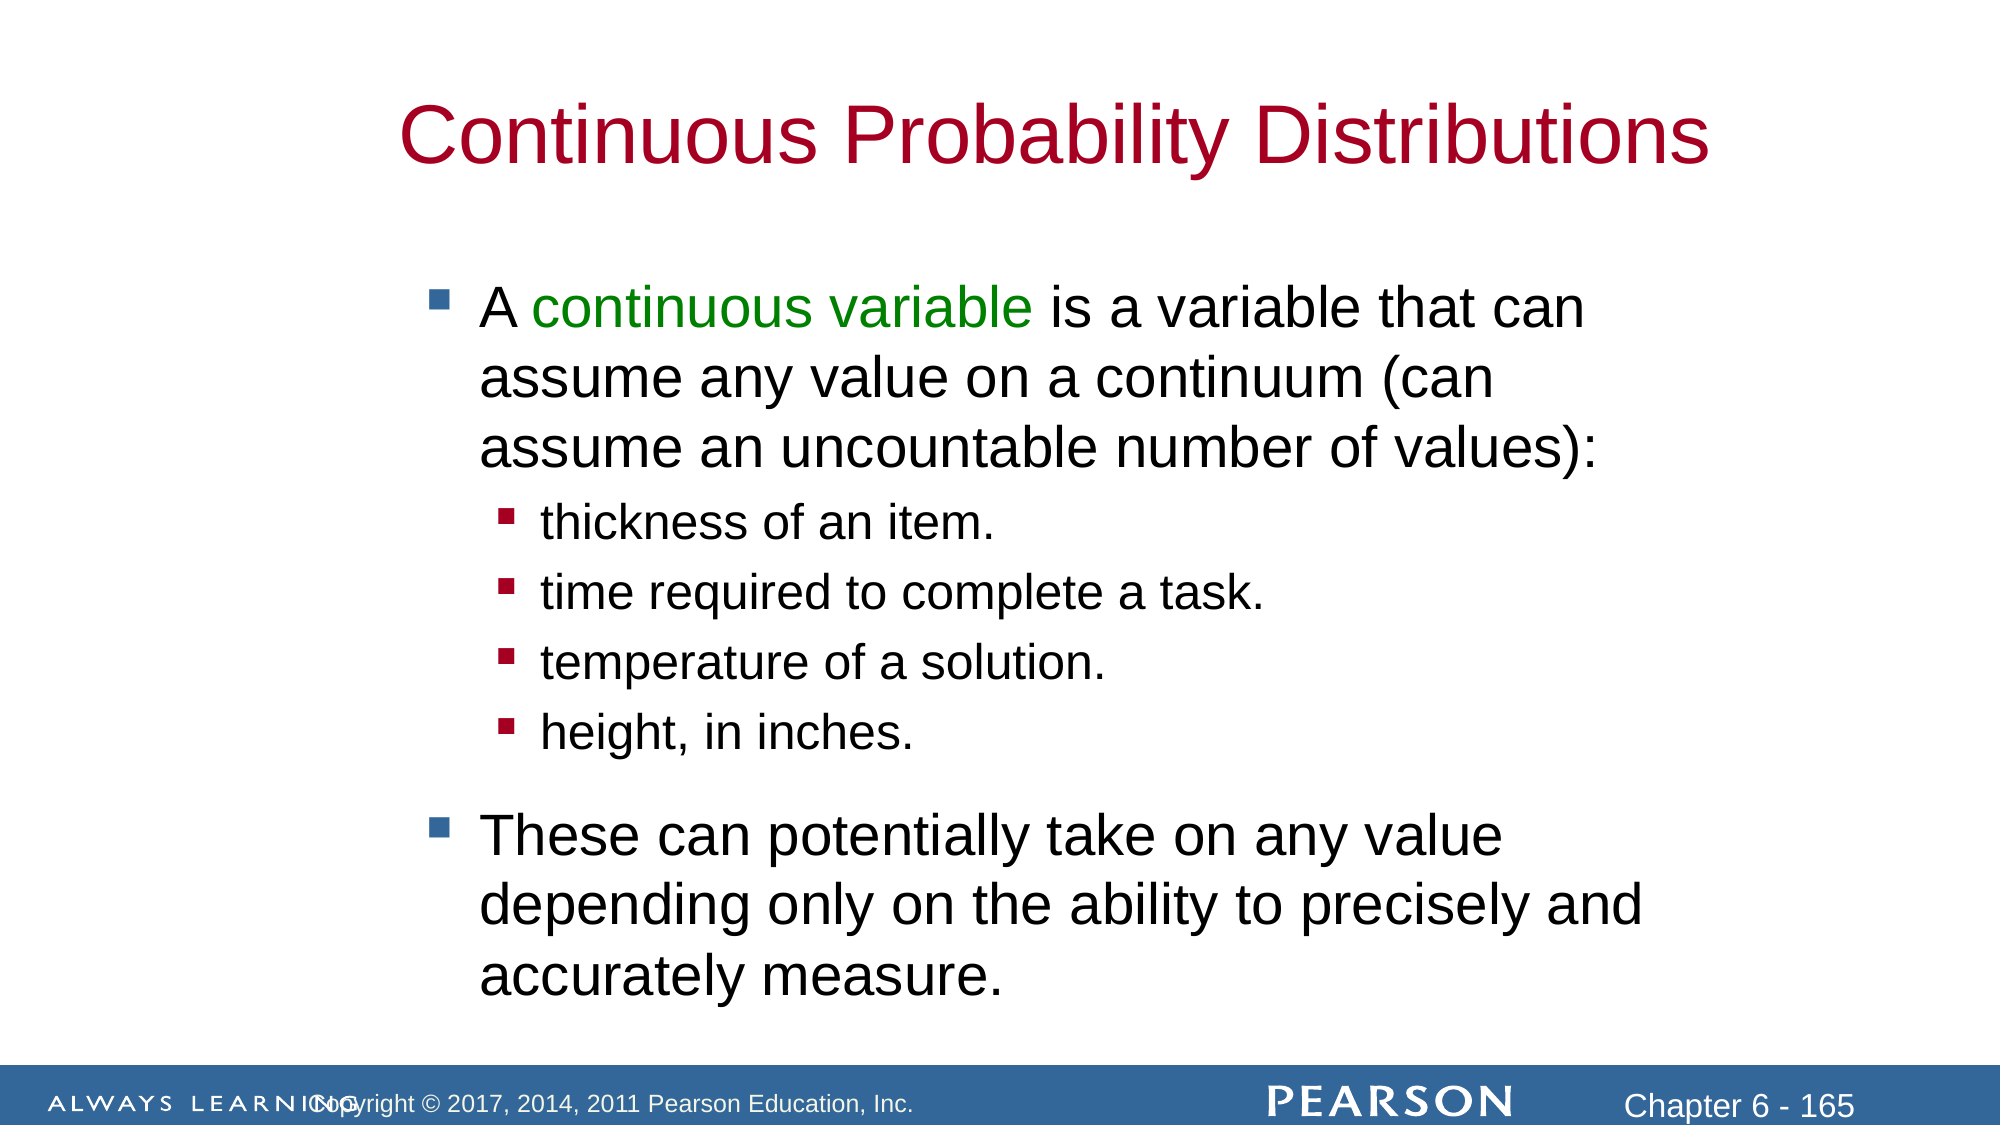

Continuous Probability Distributions
A continuous variable is a variable that can assume any value on a continuum (can assume an uncountable number of values):
thickness of an item.
time required to complete a task.
temperature of a solution.
height, in inches.

These can potentially take on any value depending only on the ability to precisely and accurately measure.